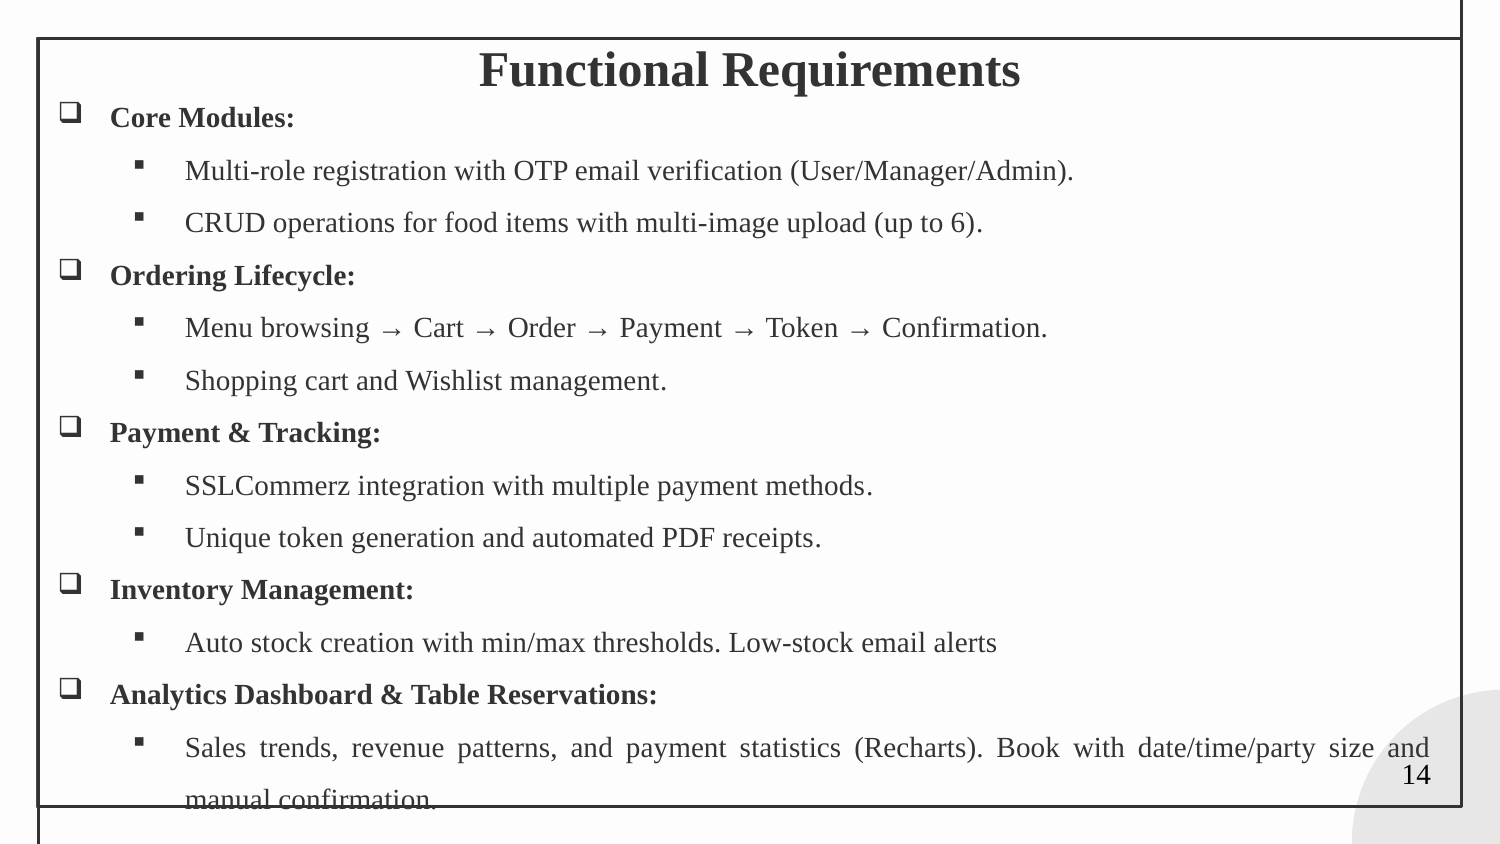

# Functional Requirements
Core Modules:
Multi-role registration with OTP email verification (User/Manager/Admin).
CRUD operations for food items with multi-image upload (up to 6).
Ordering Lifecycle:
Menu browsing → Cart → Order → Payment → Token → Confirmation.
Shopping cart and Wishlist management.
Payment & Tracking:
SSLCommerz integration with multiple payment methods.
Unique token generation and automated PDF receipts.
Inventory Management:
Auto stock creation with min/max thresholds. Low-stock email alerts
Analytics Dashboard & Table Reservations:
Sales trends, revenue patterns, and payment statistics (Recharts). Book with date/time/party size and manual confirmation.
14